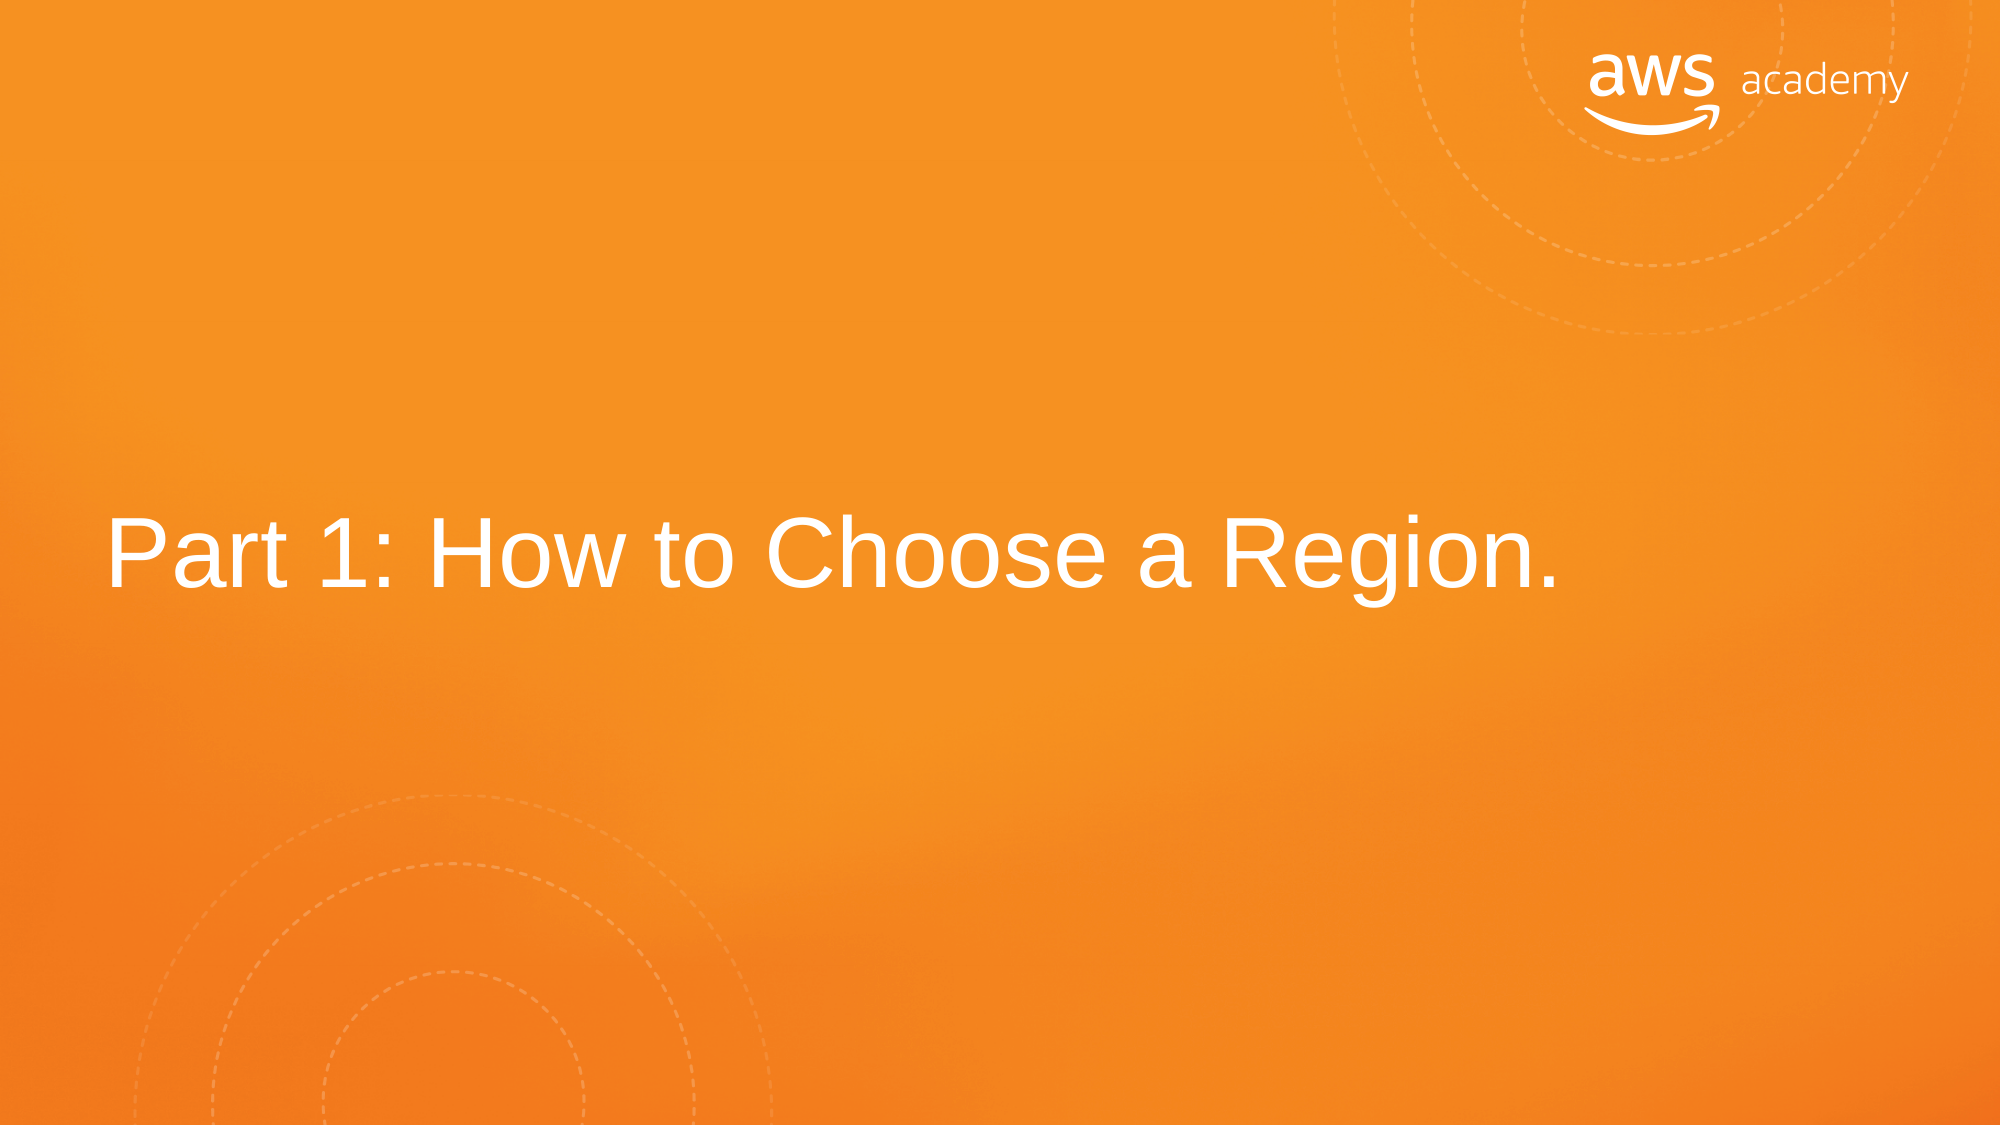

# Part 1: How to Choose a Region.